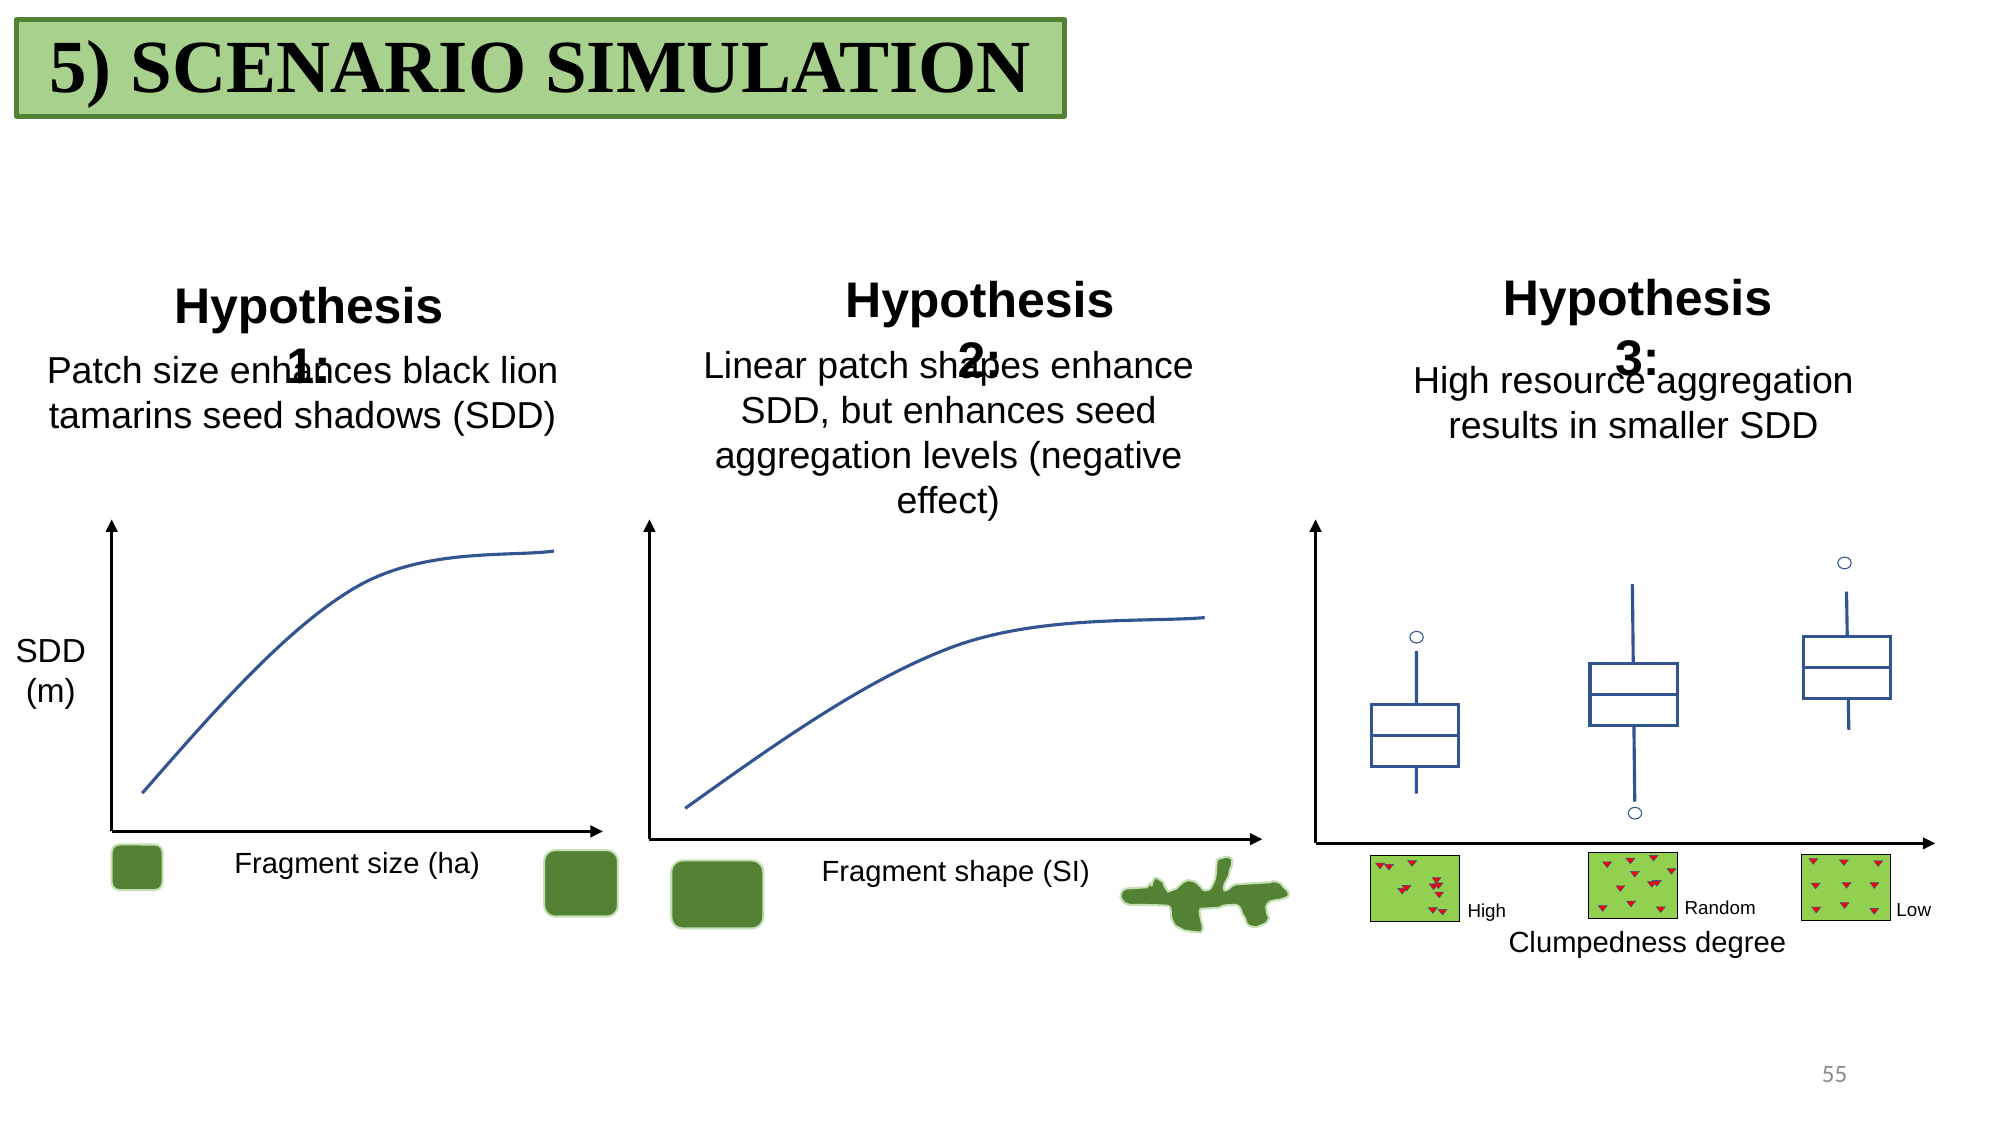

5) SCENARIO SIMULATION
Hypothesis 3:
Hypothesis 2:
Hypothesis 1:
Linear patch shapes enhance SDD, but enhances seed aggregation levels (negative effect)
Patch size enhances black lion tamarins seed shadows (SDD)
High resource aggregation results in smaller SDD
SDD
(m)
Fragment size (ha)

Fragment shape (SI)

Clumpedness degree

Random
Low
High
55